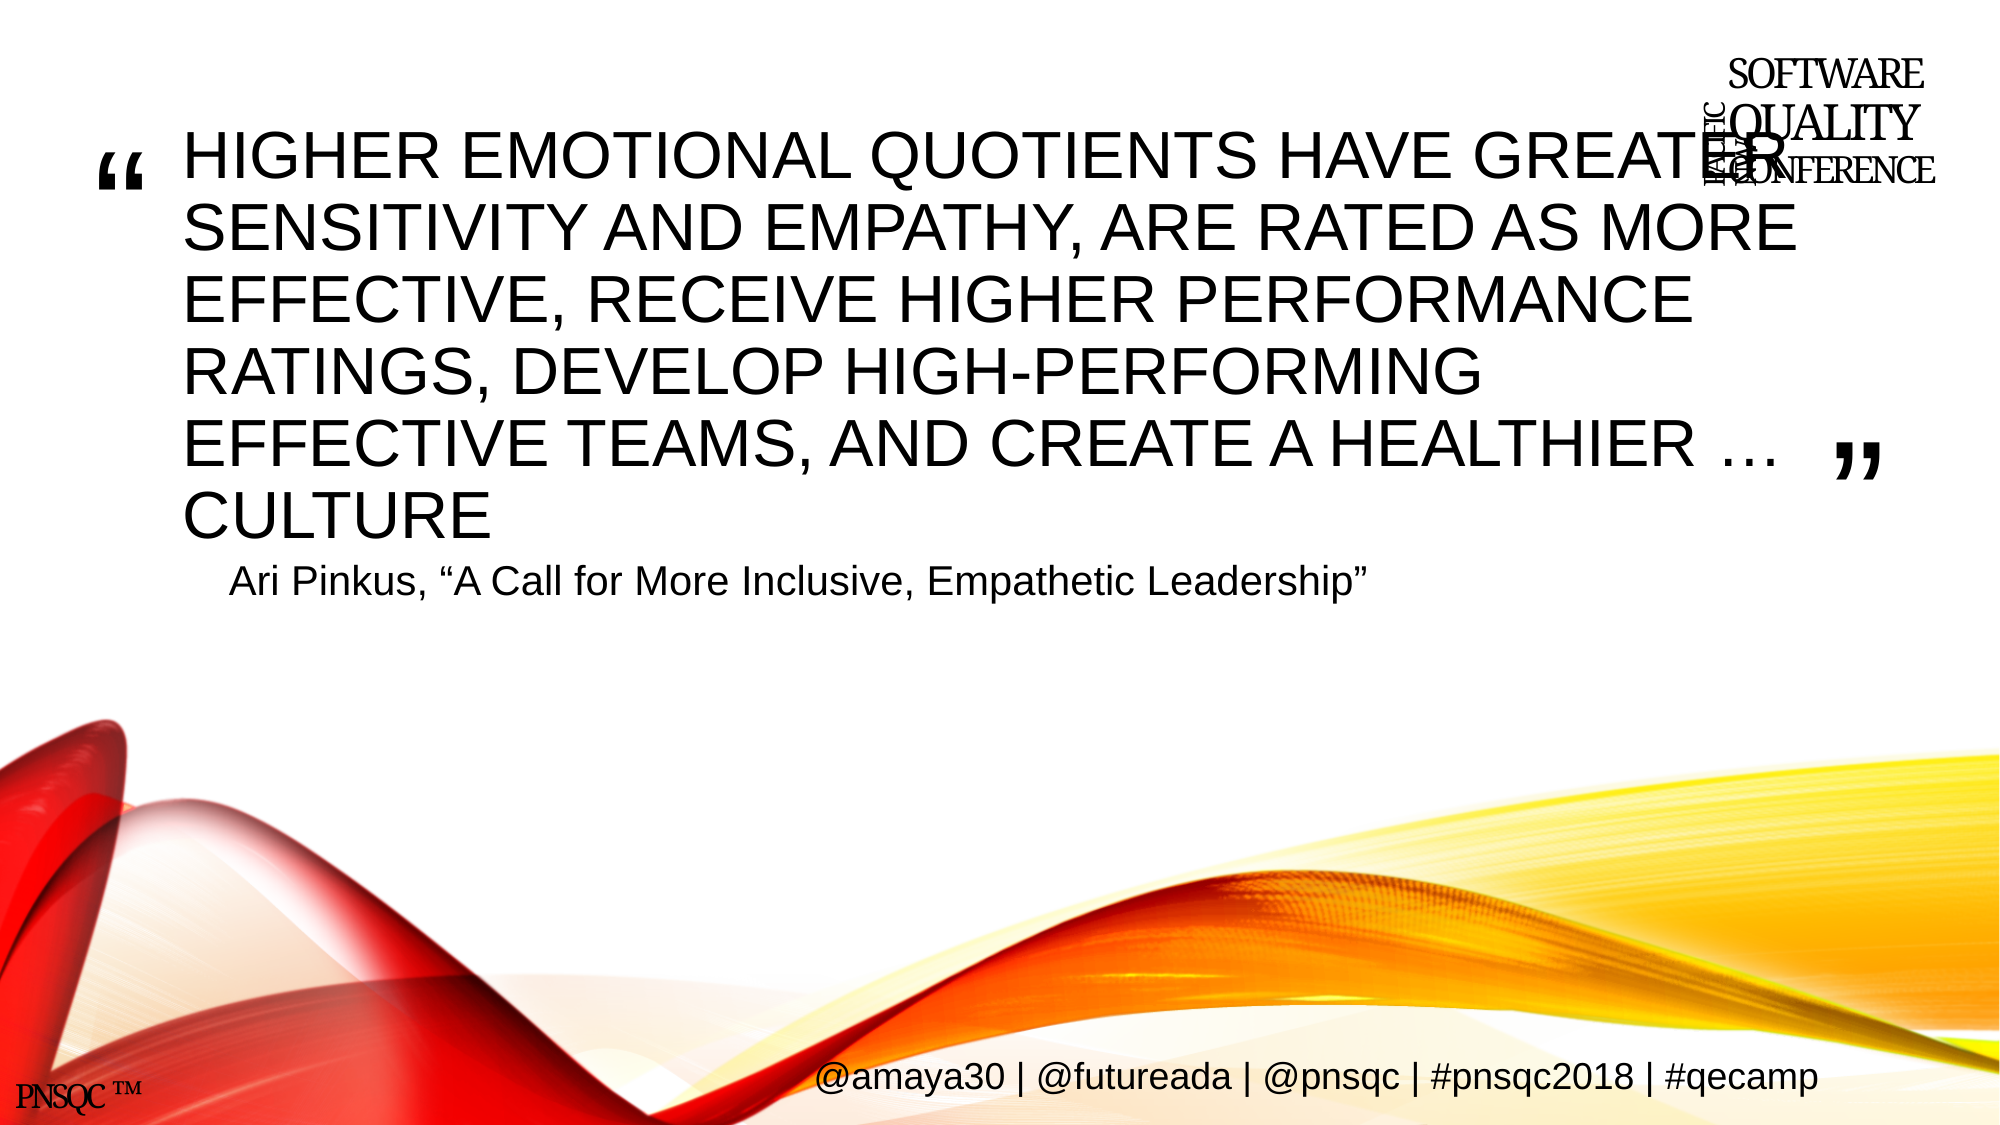

# higher emotional quotients have greater sensitivity and empathy, are rated as more effective, receive higher performance ratings, develop high-performing effective teams, and create a healthier … culture
Ari Pinkus, “A Call for More Inclusive, Empathetic Leadership”

@amaya30 | @futureada | @pnsqc | #pnsqc2018 | #qecamp